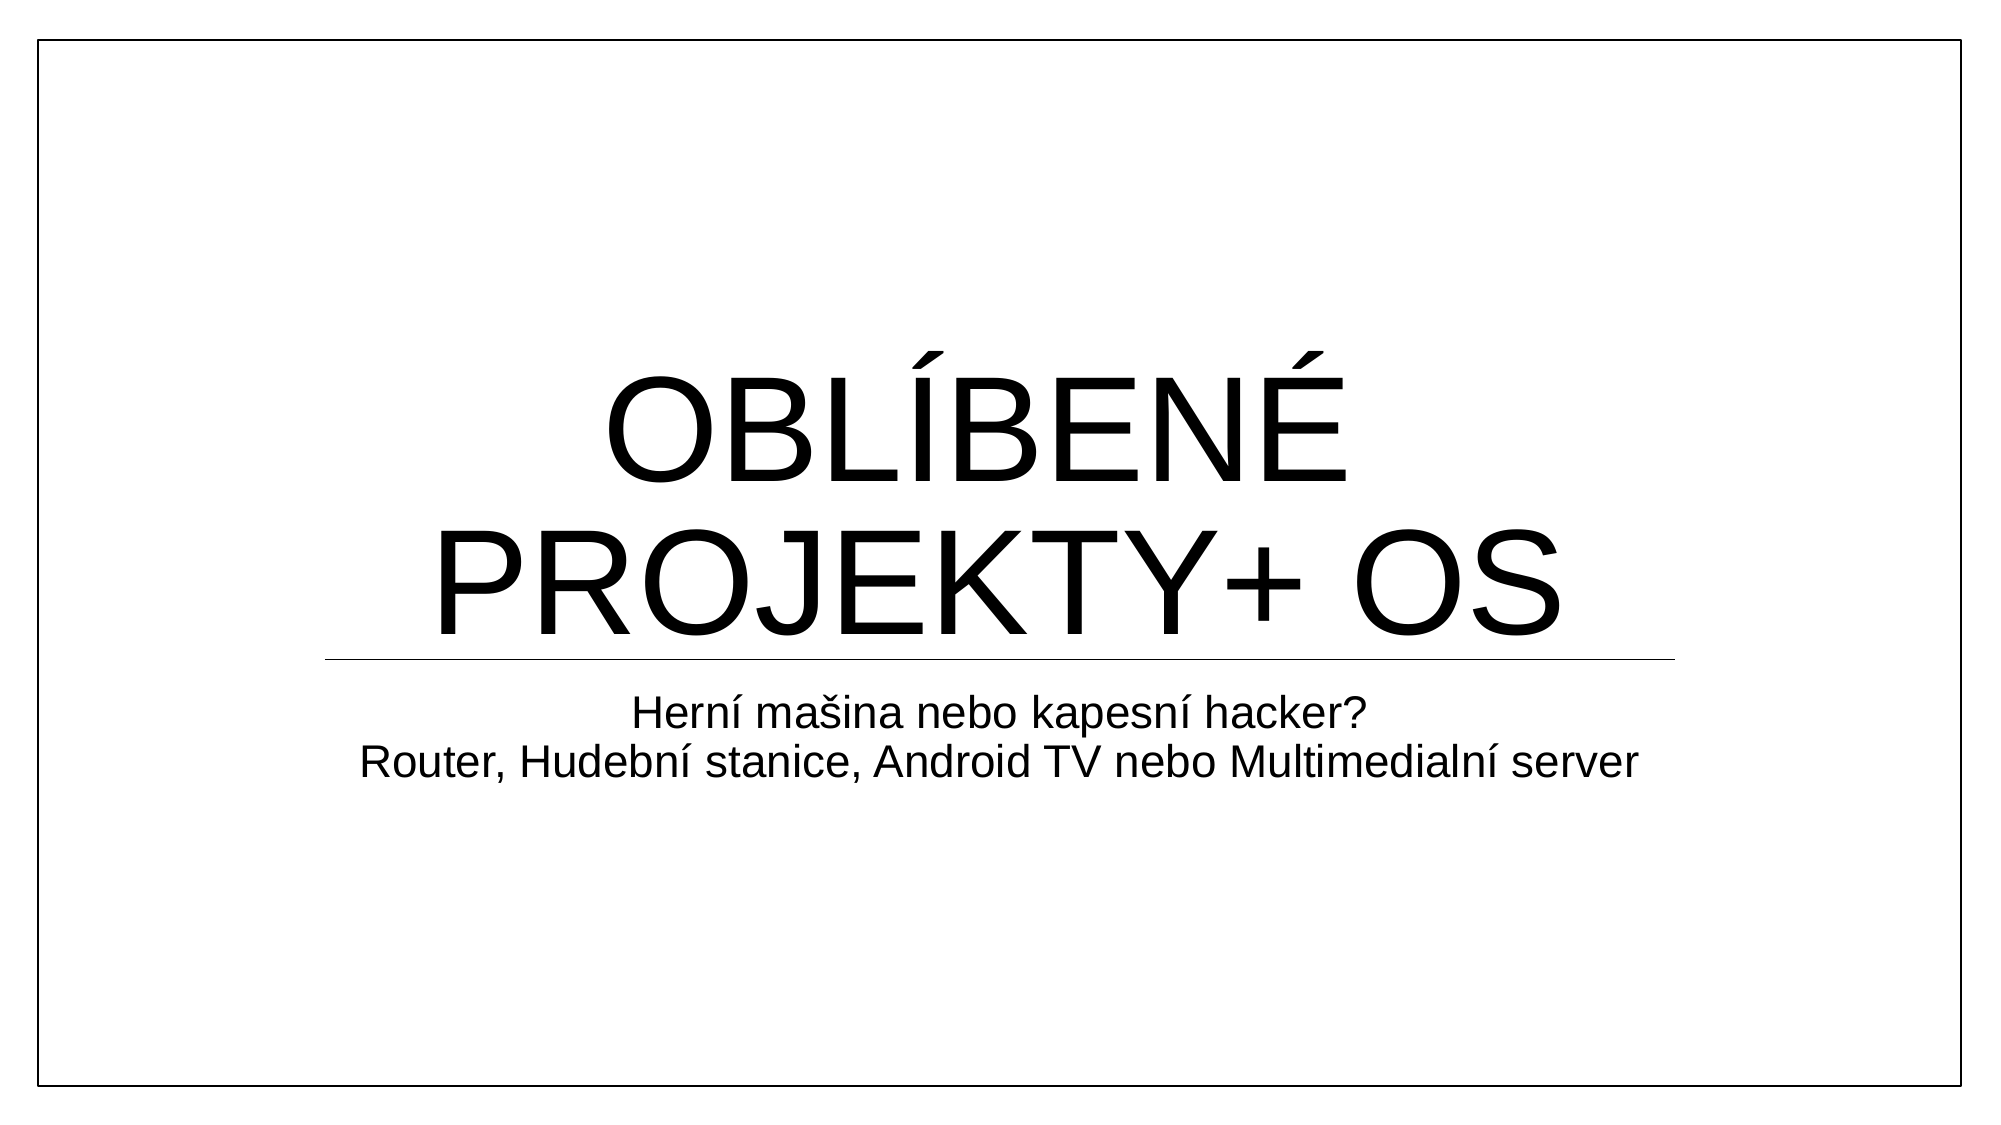

# Oblíbené projekty+ OS
Herní mašina nebo kapesní hacker?
Router, Hudební stanice, Android TV nebo Multimedialní server